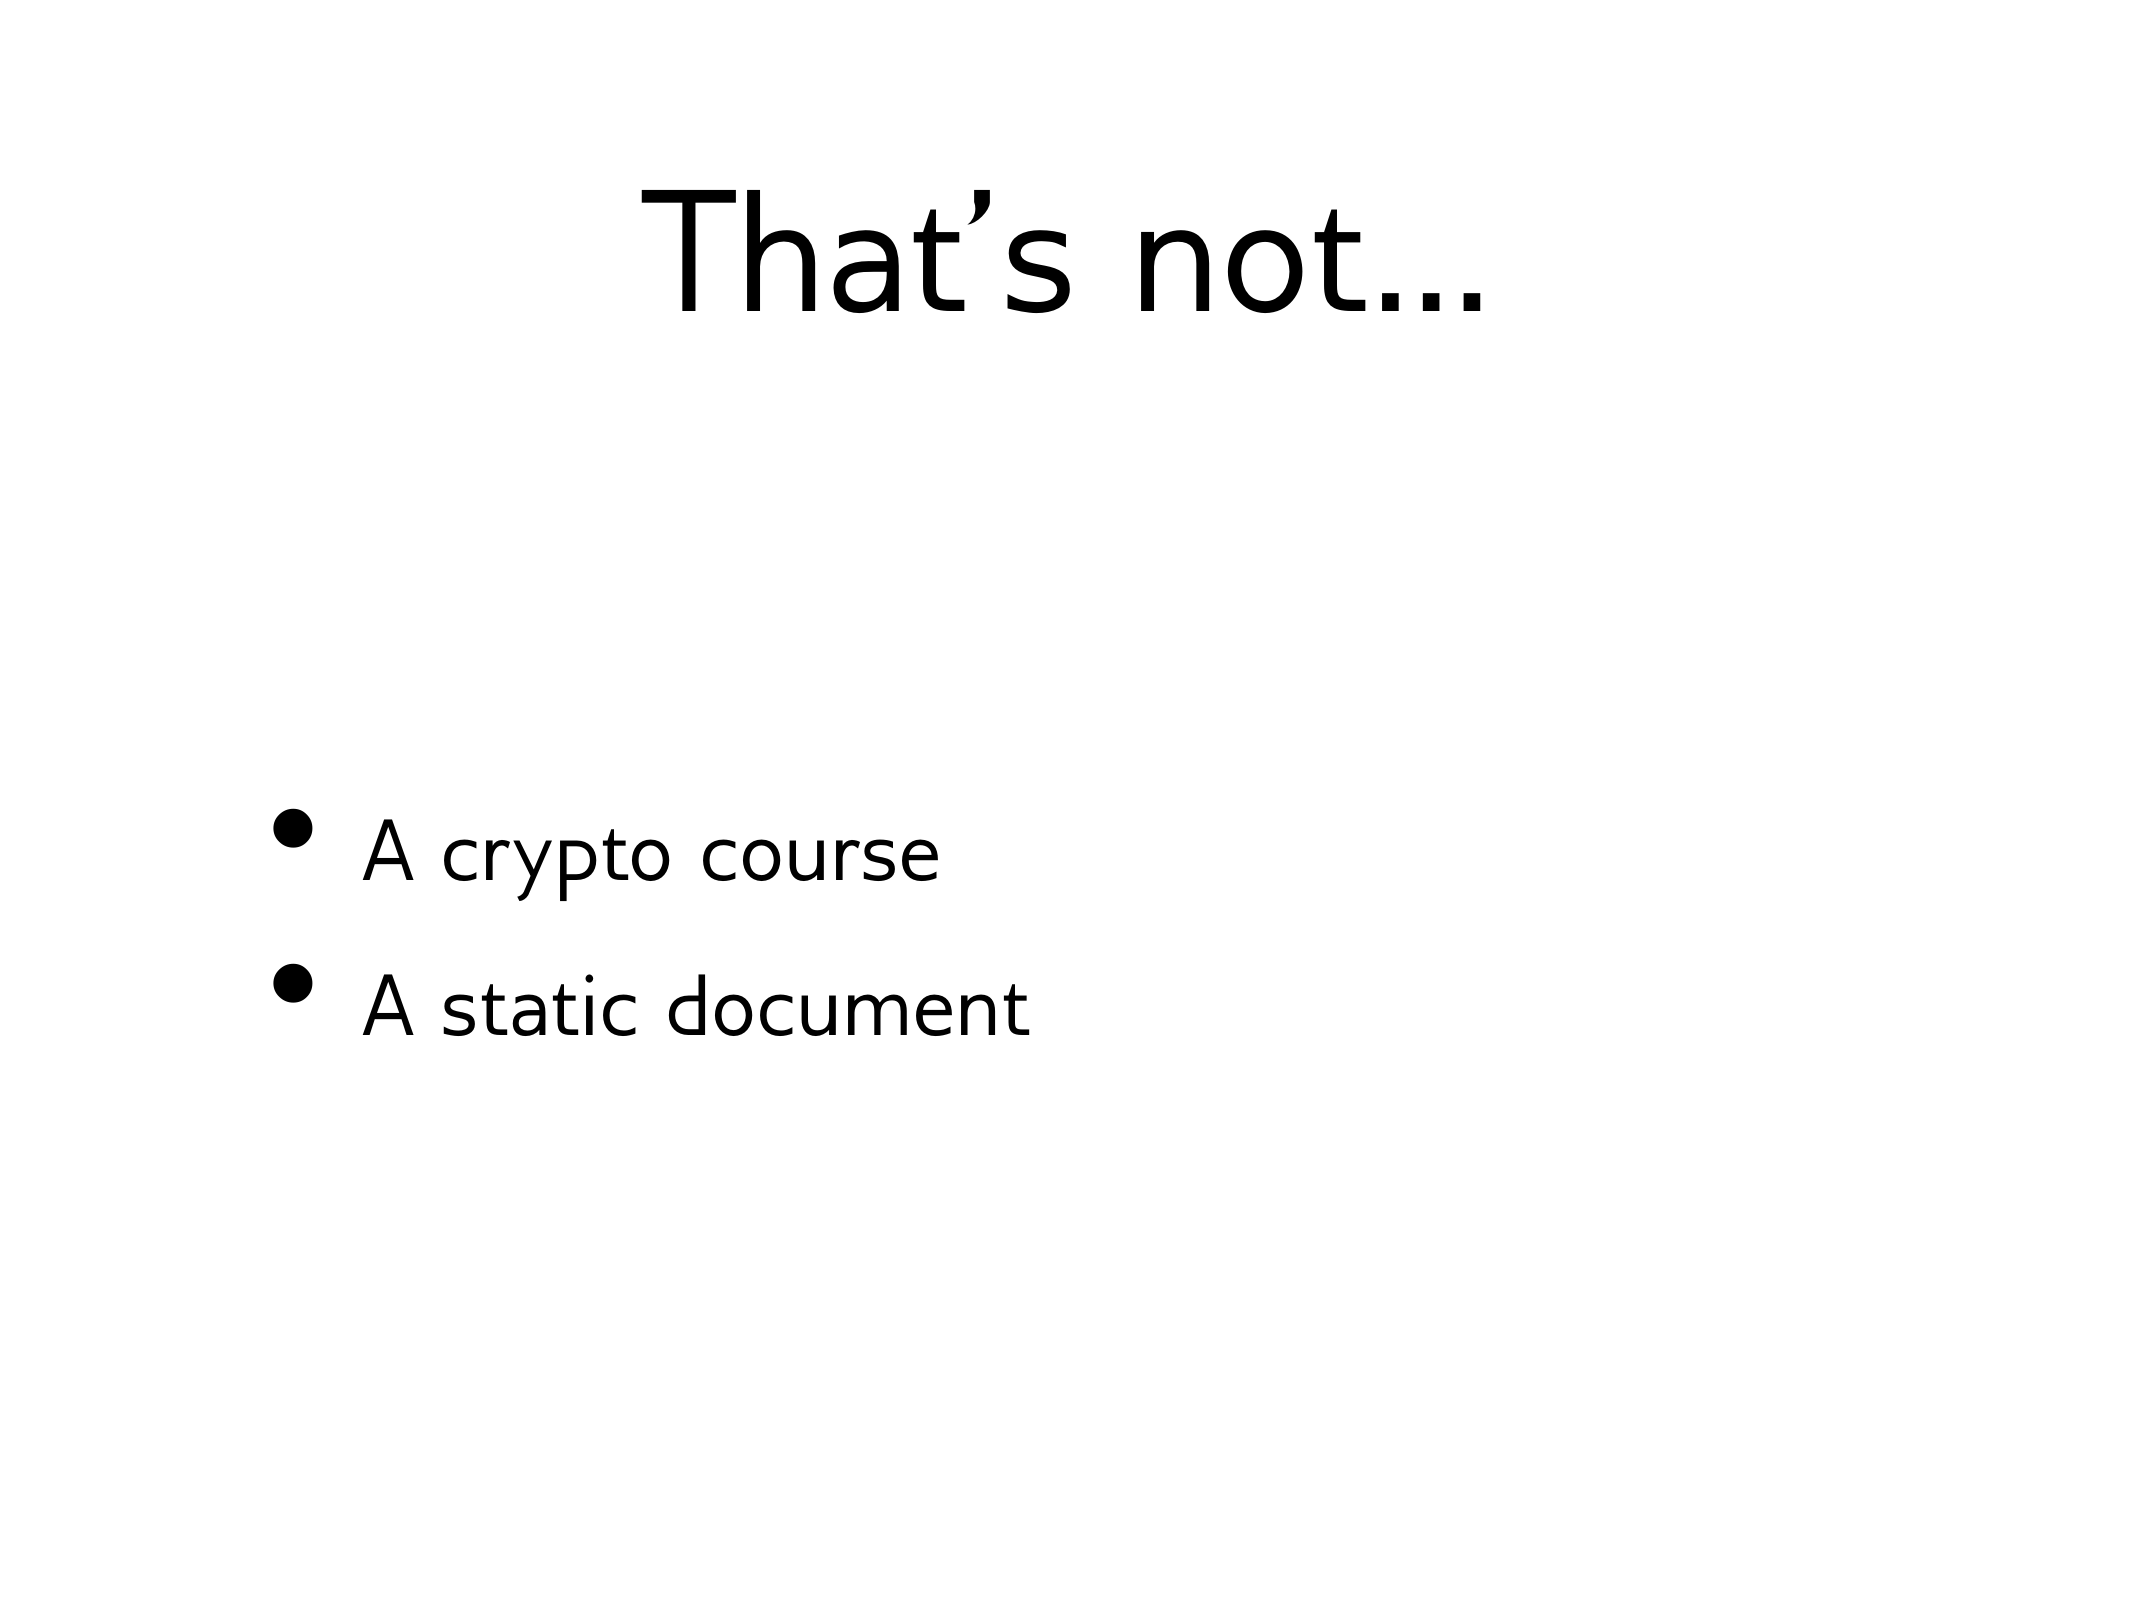

# That’s not…
A crypto course
A static document